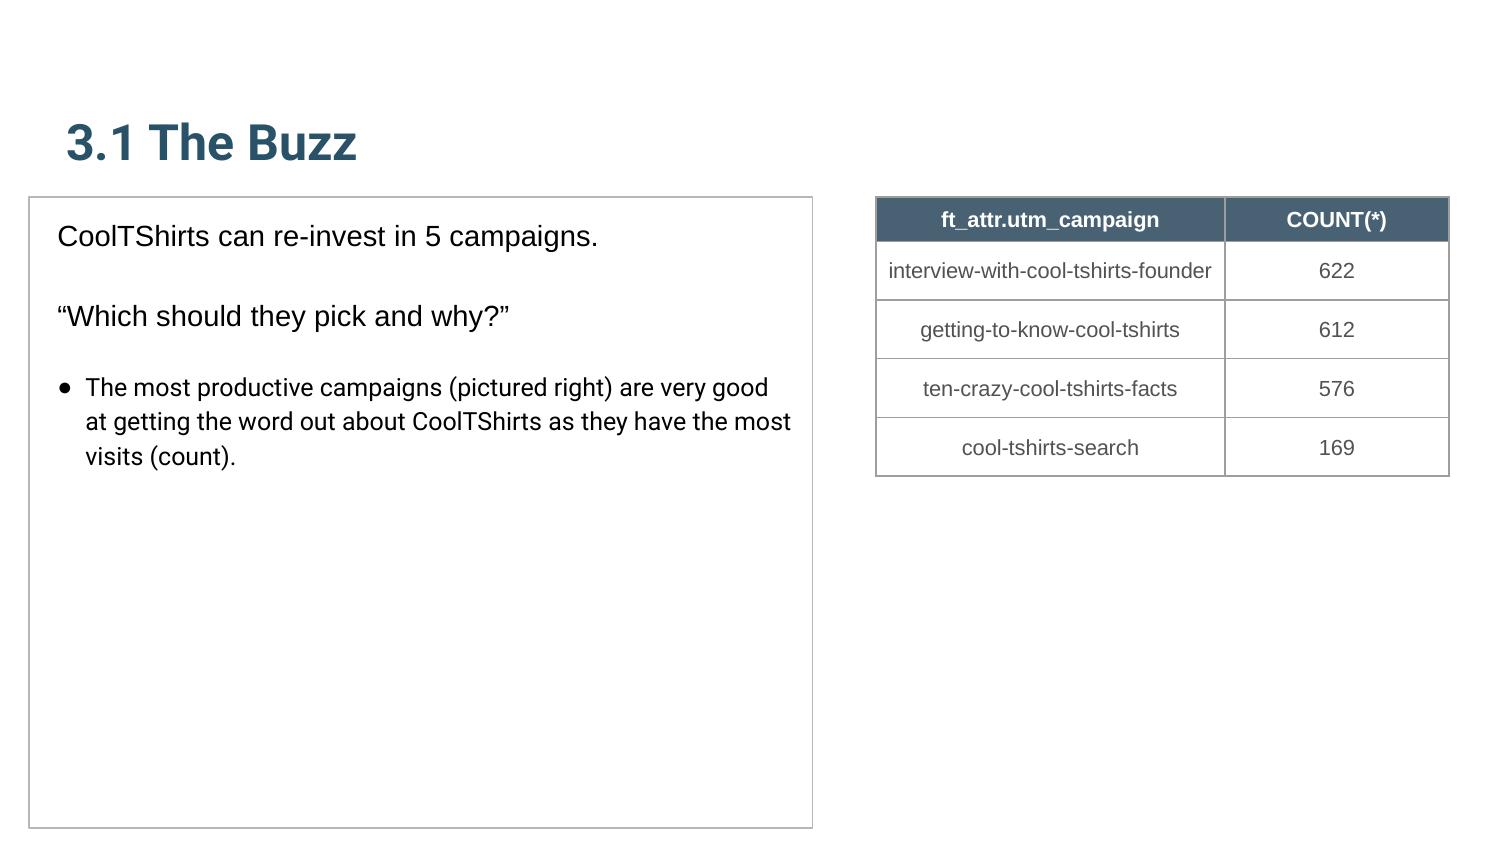

3.1 The Buzz
CoolTShirts can re-invest in 5 campaigns.

“Which should they pick and why?”

The most productive campaigns (pictured right) are very good at getting the word out about CoolTShirts as they have the most visits (count).
| ft\_attr.utm\_campaign | COUNT(\*) |
| --- | --- |
| interview-with-cool-tshirts-founder | 622 |
| getting-to-know-cool-tshirts | 612 |
| ten-crazy-cool-tshirts-facts | 576 |
| cool-tshirts-search | 169 |